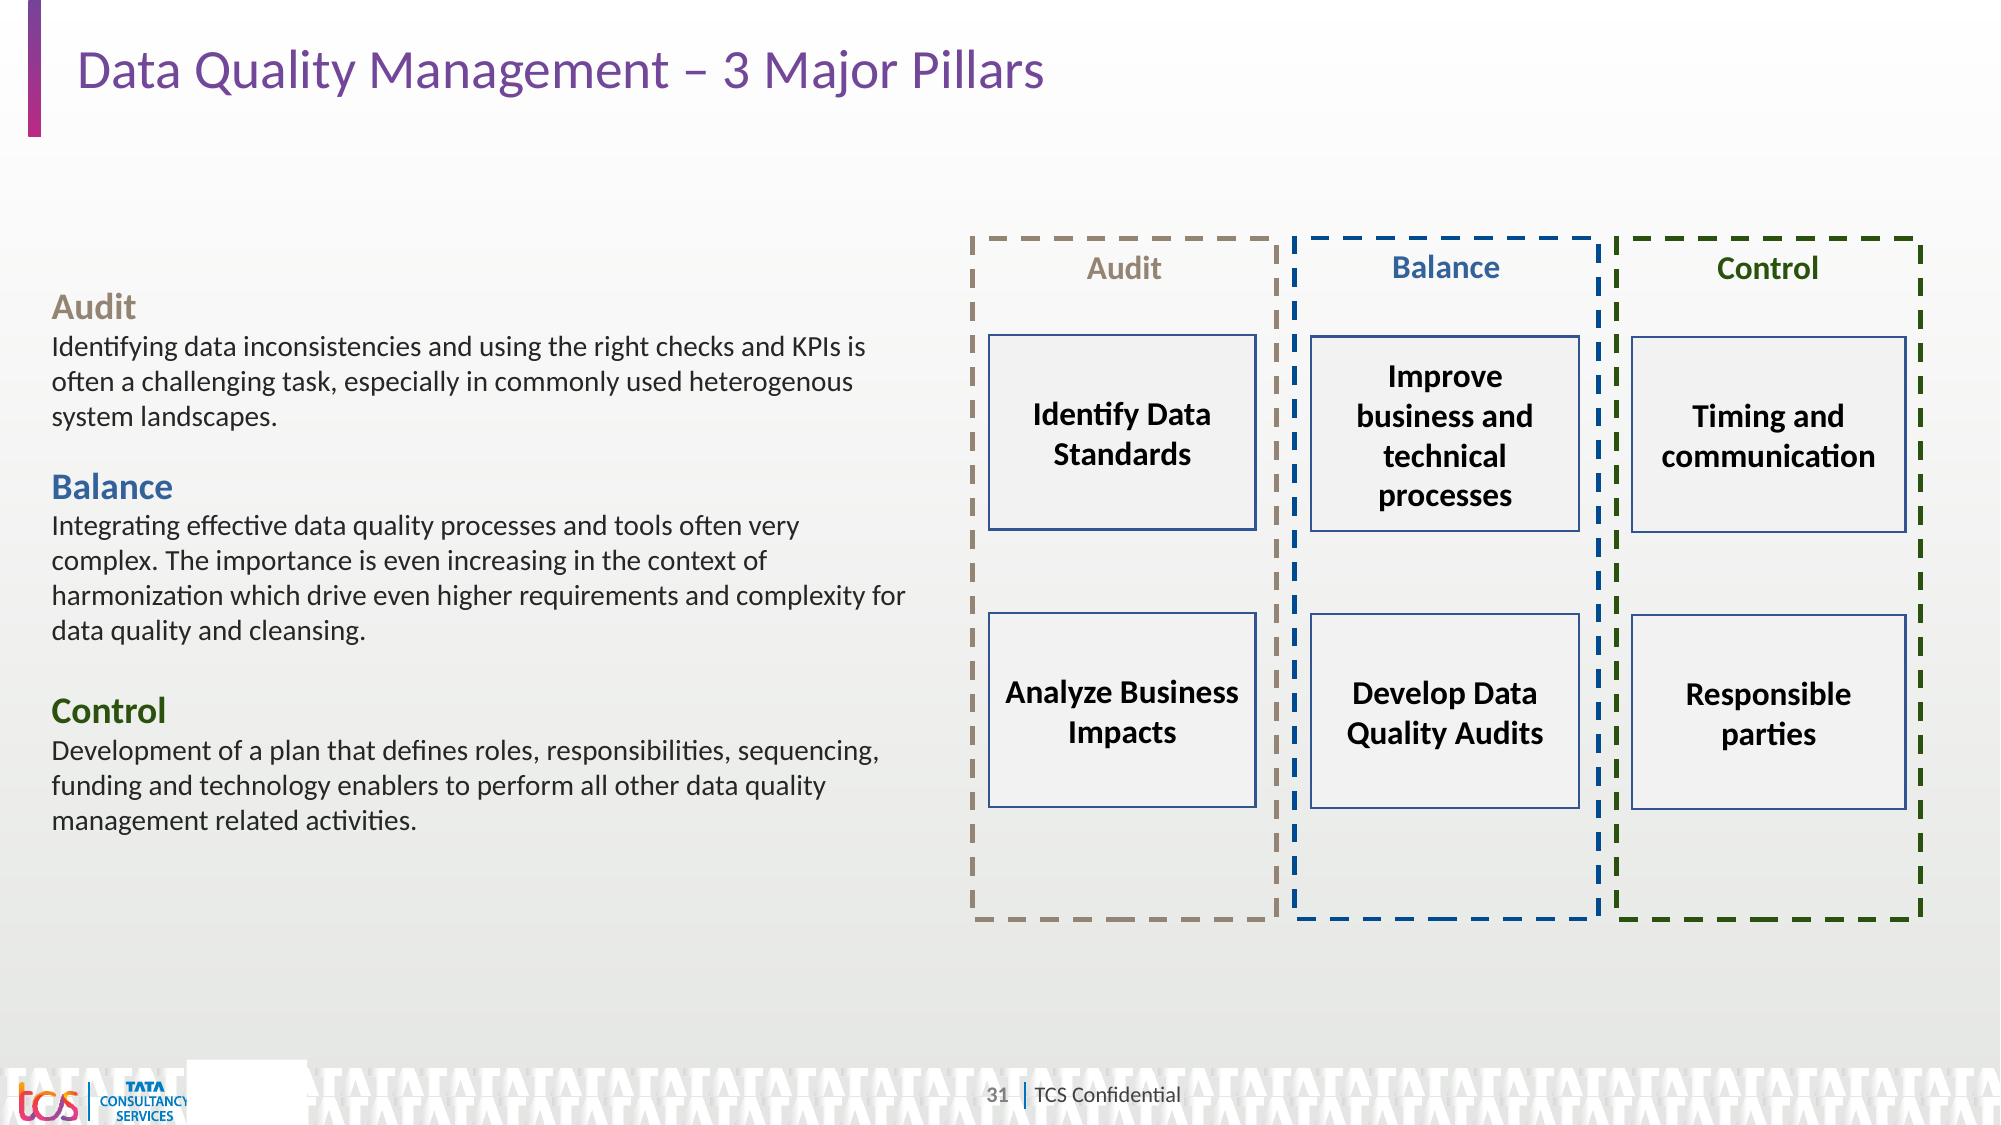

# Data Quality Management – 3 Major Pillars
Balance

Audit

Control

Audit
Identifying data inconsistencies and using the right checks and KPIs is often a challenging task, especially in commonly used heterogenous system landscapes.

Balance
Integrating effective data quality processes and tools often very complex. The importance is even increasing in the context of harmonization which drive even higher requirements and complexity for data quality and cleansing.

Control
Development of a plan that defines roles, responsibilities, sequencing, funding and technology enablers to perform all other data quality management related activities.

Identify Data Standards
Improve business and technical processes
Timing and communication
Analyze Business Impacts
Develop Data Quality Audits
Responsible parties